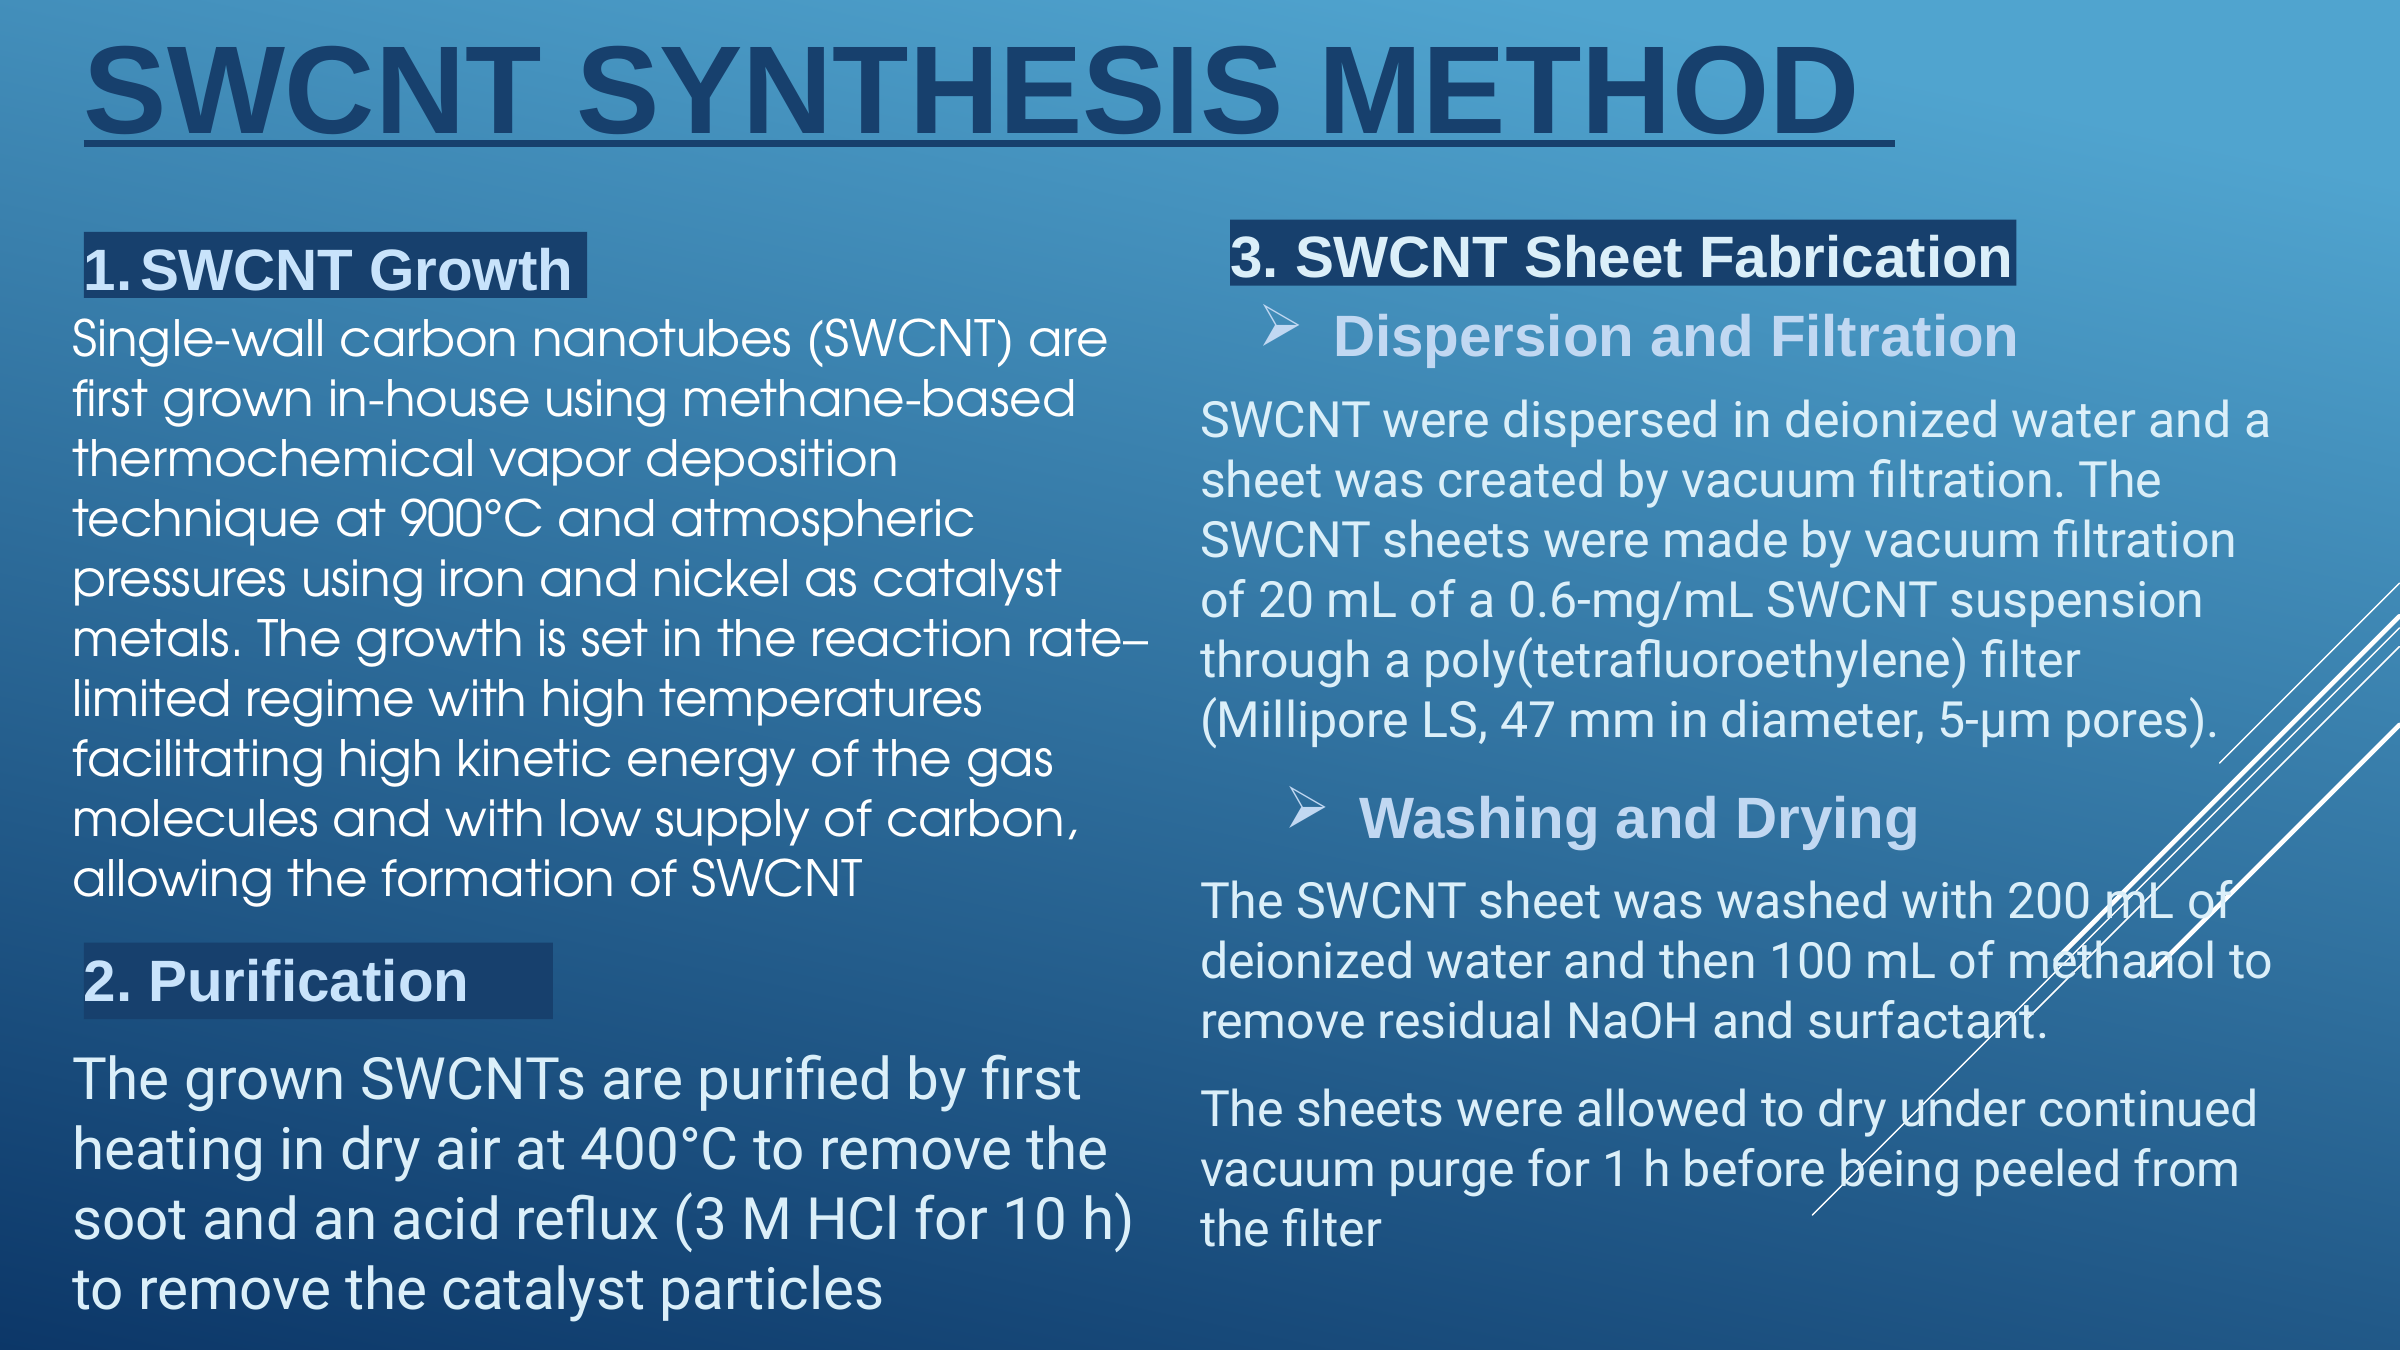

SWCNT SYNTHESIS METHOD
3. SWCNT Sheet Fabrication
SWCNT Growth
Dispersion and Filtration
Single-wall carbon nanotubes (SWCNT) are first grown in-house using methane-based thermochemical vapor deposition technique at 900°C and atmospheric pressures using iron and nickel as catalyst metals. The growth is set in the reaction rate–limited regime with high temperatures facilitating high kinetic energy of the gas molecules and with low supply of carbon, allowing the formation of SWCNT
SWCNT were dispersed in deionized water and a sheet was created by vacuum filtration. The SWCNT sheets were made by vacuum filtration of 20 mL of a 0.6-mg/mL SWCNT suspension through a poly(tetrafluoroethylene) filter (Millipore LS, 47 mm in diameter, 5-µm pores).
Washing and Drying
The SWCNT sheet was washed with 200 mL of deionized water and then 100 mL of methanol to remove residual NaOH and surfactant.
2. Purification
The grown SWCNTs are purified by first heating in dry air at 400°C to remove the soot and an acid reflux (3 M HCl for 10 h) to remove the catalyst particles
The sheets were allowed to dry under continued vacuum purge for 1 h before being peeled from the filter